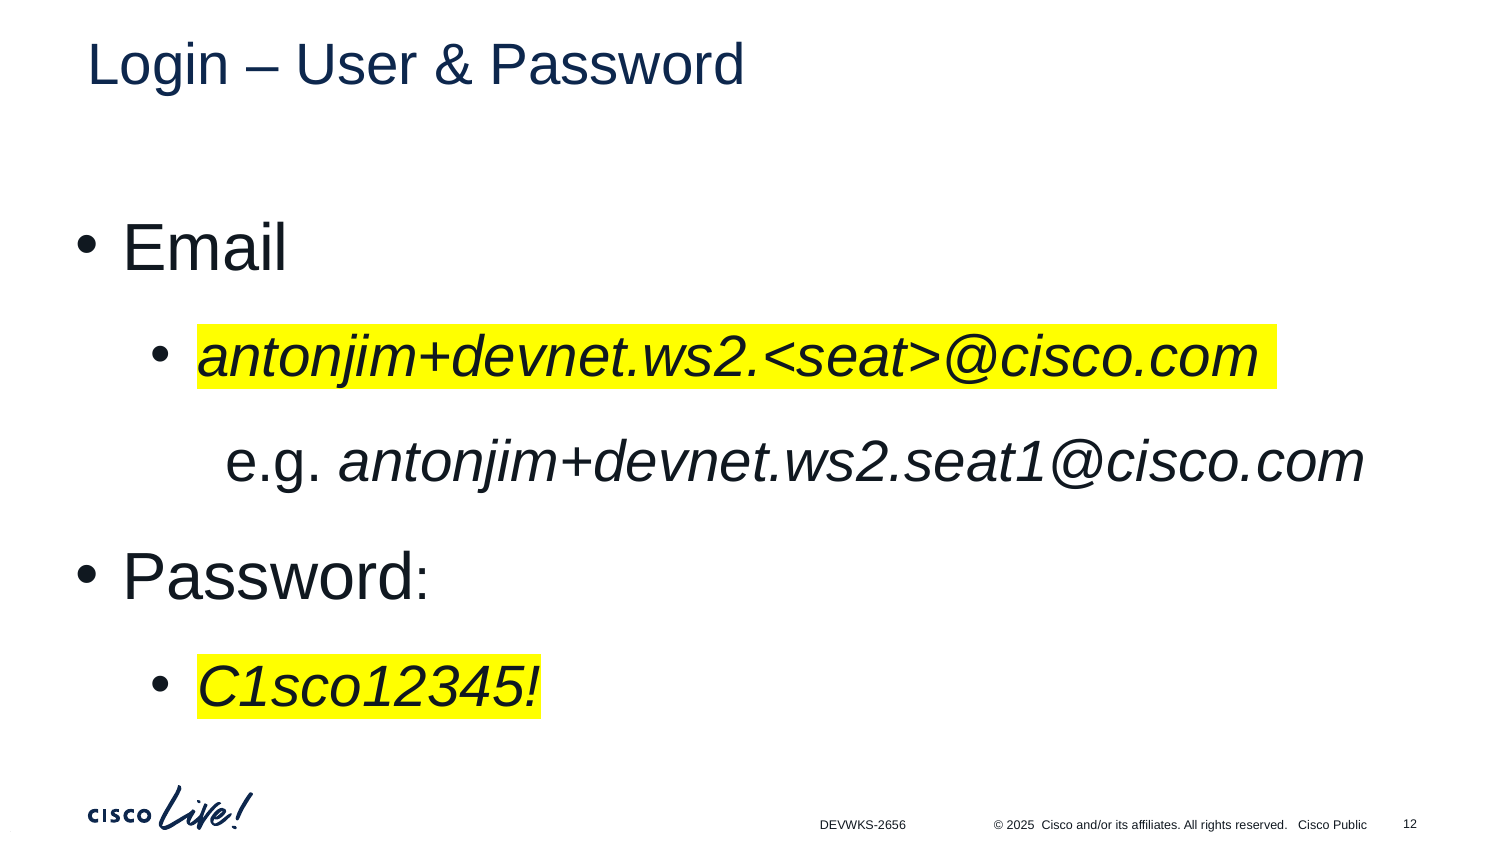

Login – User & Password
Email
antonjim+devnet.ws2.<seat>@cisco.com
e.g. antonjim+devnet.ws2.seat1@cisco.com
Password:
C1sco12345!
12
DEVWKS-2656